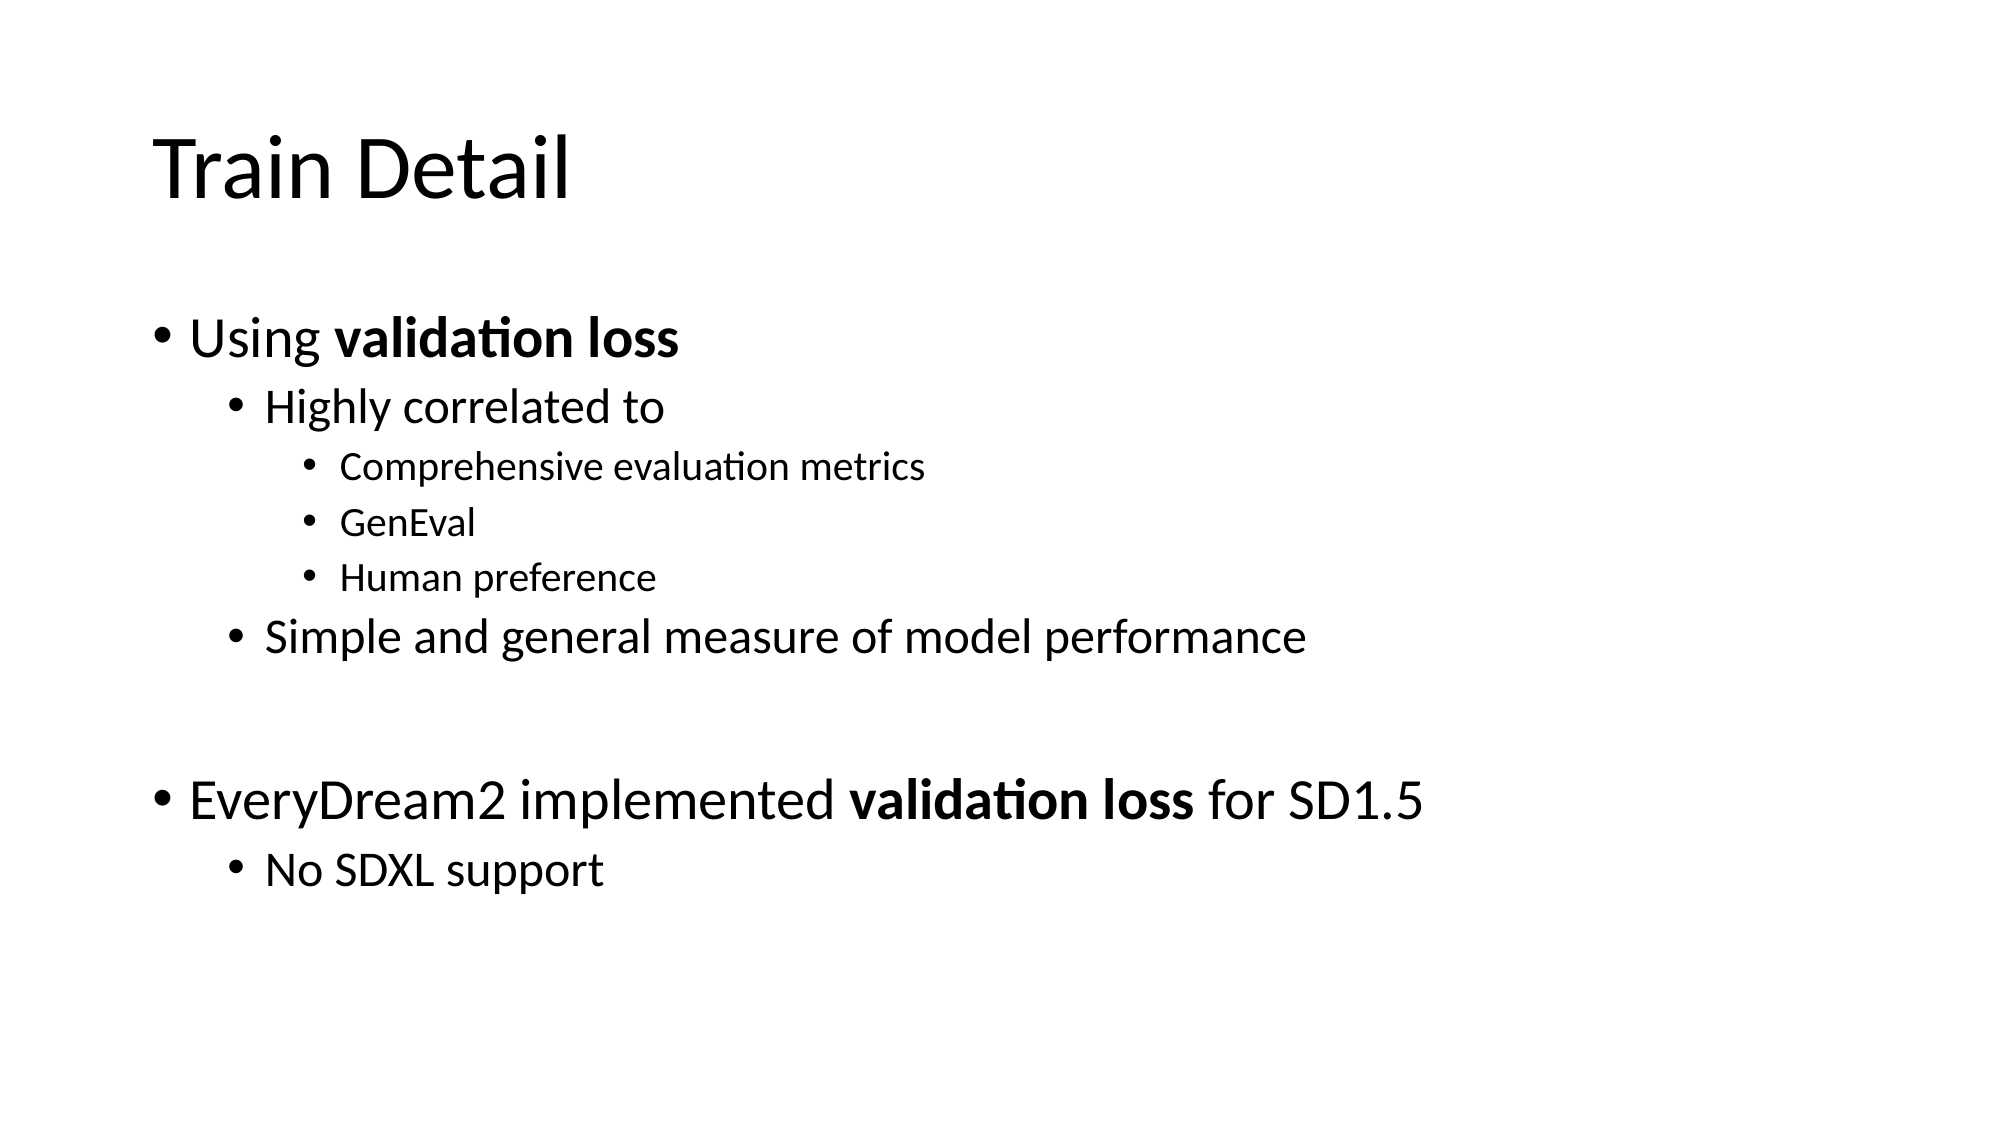

# Train Detail
Using validation loss
Highly correlated to
Comprehensive evaluation metrics
GenEval
Human preference
Simple and general measure of model performance

EveryDream2 implemented validation loss for SD1.5
No SDXL support